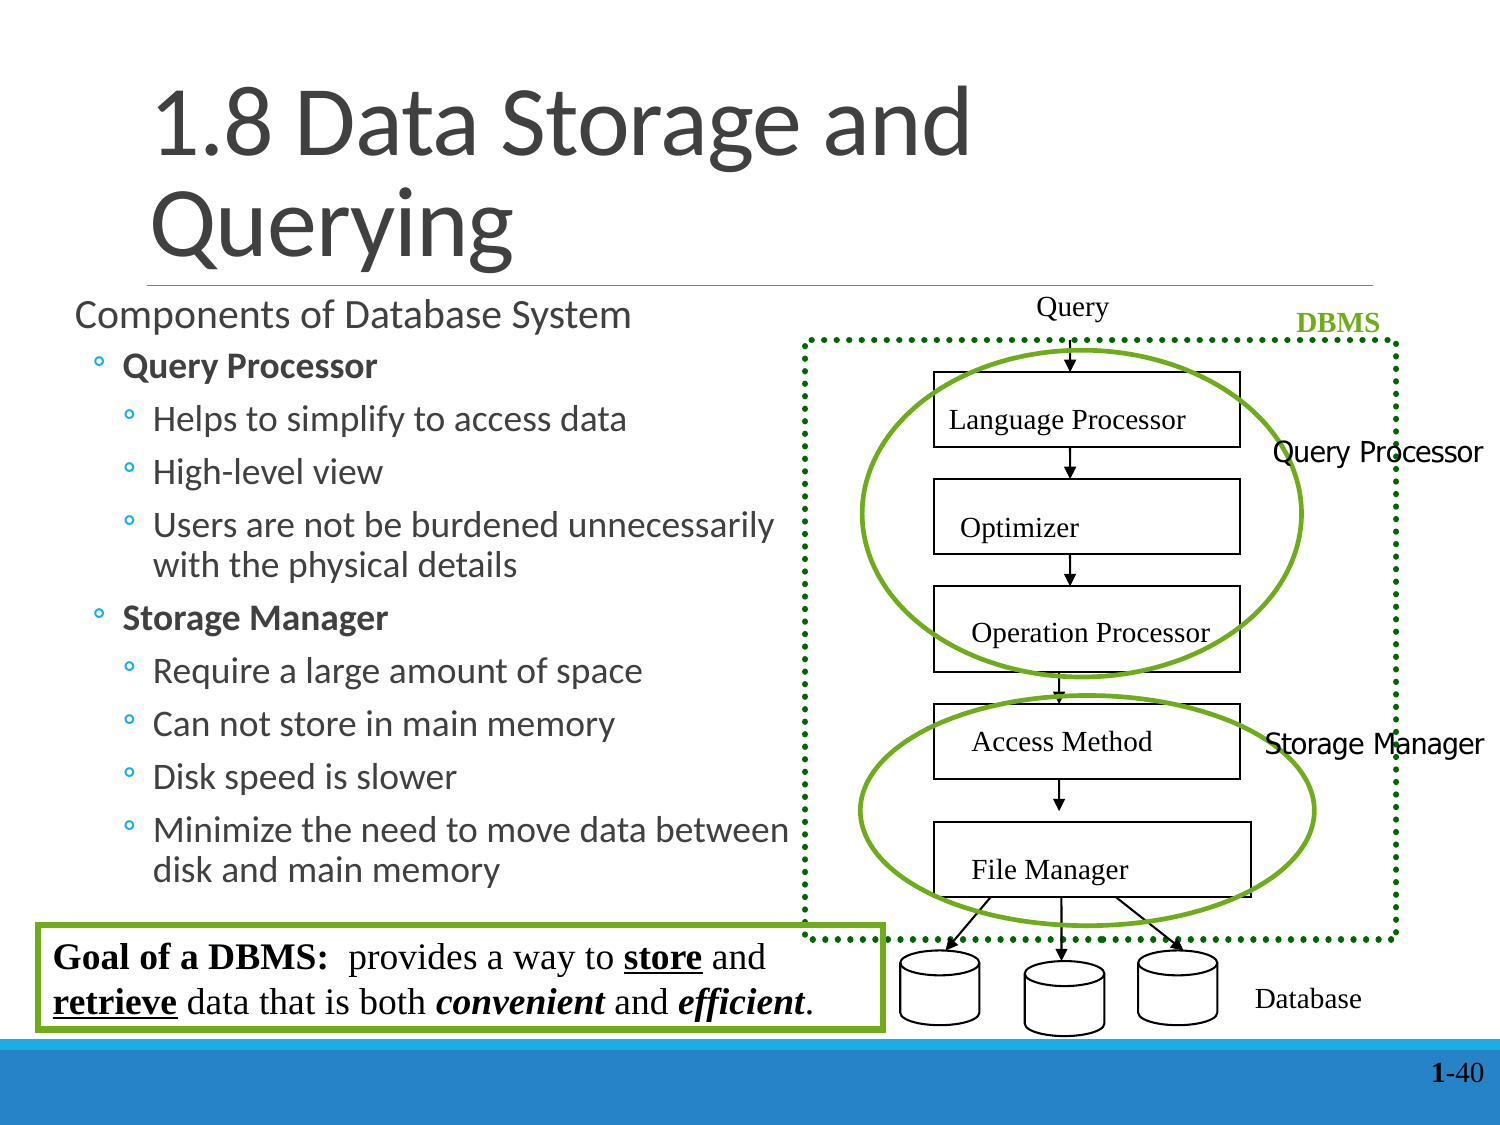

# 1.8 Data Storage and Querying
Query
DBMS

Language Processor

Optimizer

Operation Processor

Access Method

File Manager

Database
Components of Database System
Query Processor
Helps to simplify to access data
High-level view
Users are not be burdened unnecessarily with the physical details
Storage Manager
Require a large amount of space
Can not store in main memory
Disk speed is slower
Minimize the need to move data between disk and main memory

Query Processor
Storage Manager
Goal of a DBMS:  provides a way to store and  retrieve data that is both convenient and efficient.
1-40